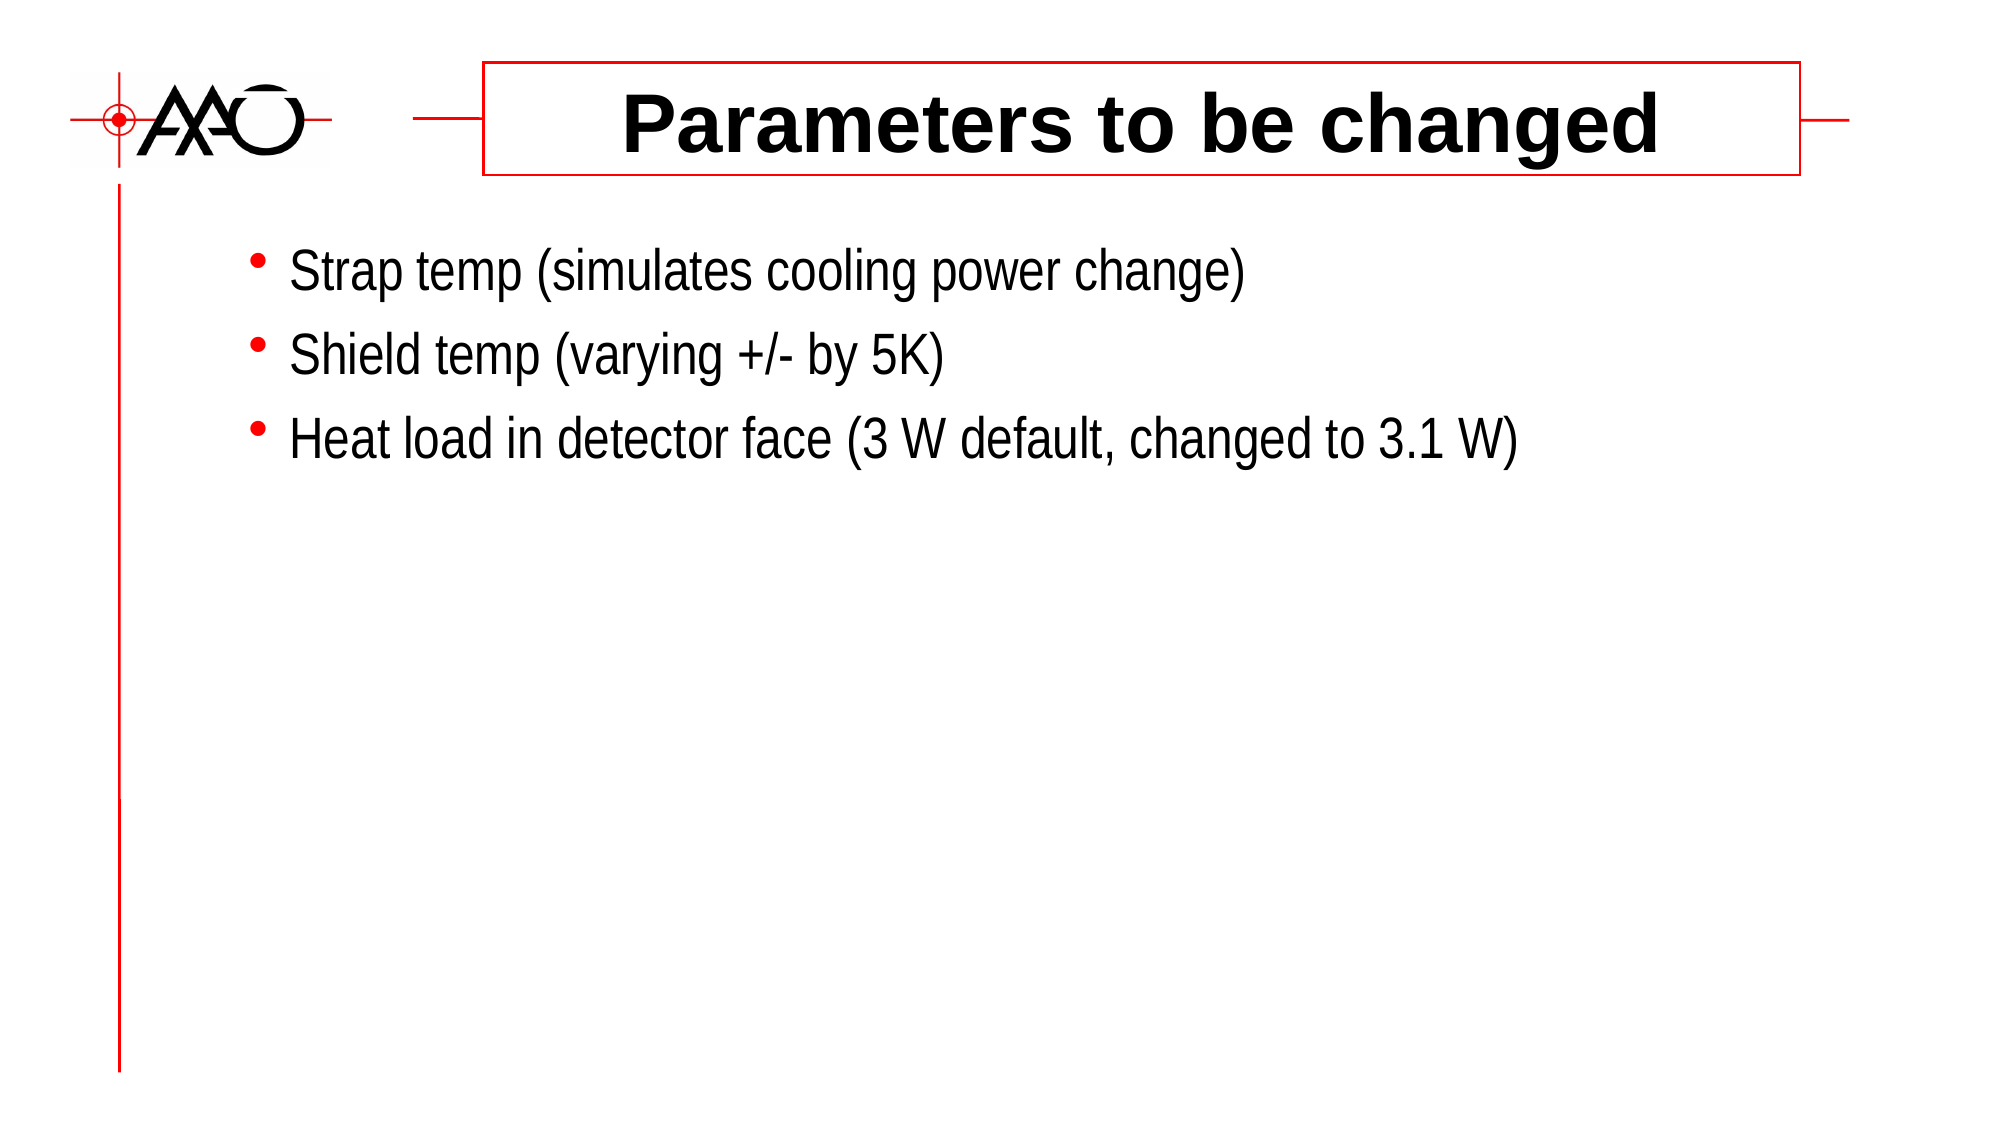

# Parameters to be changed
Strap temp (simulates cooling power change)
Shield temp (varying +/- by 5K)
Heat load in detector face (3 W default, changed to 3.1 W)